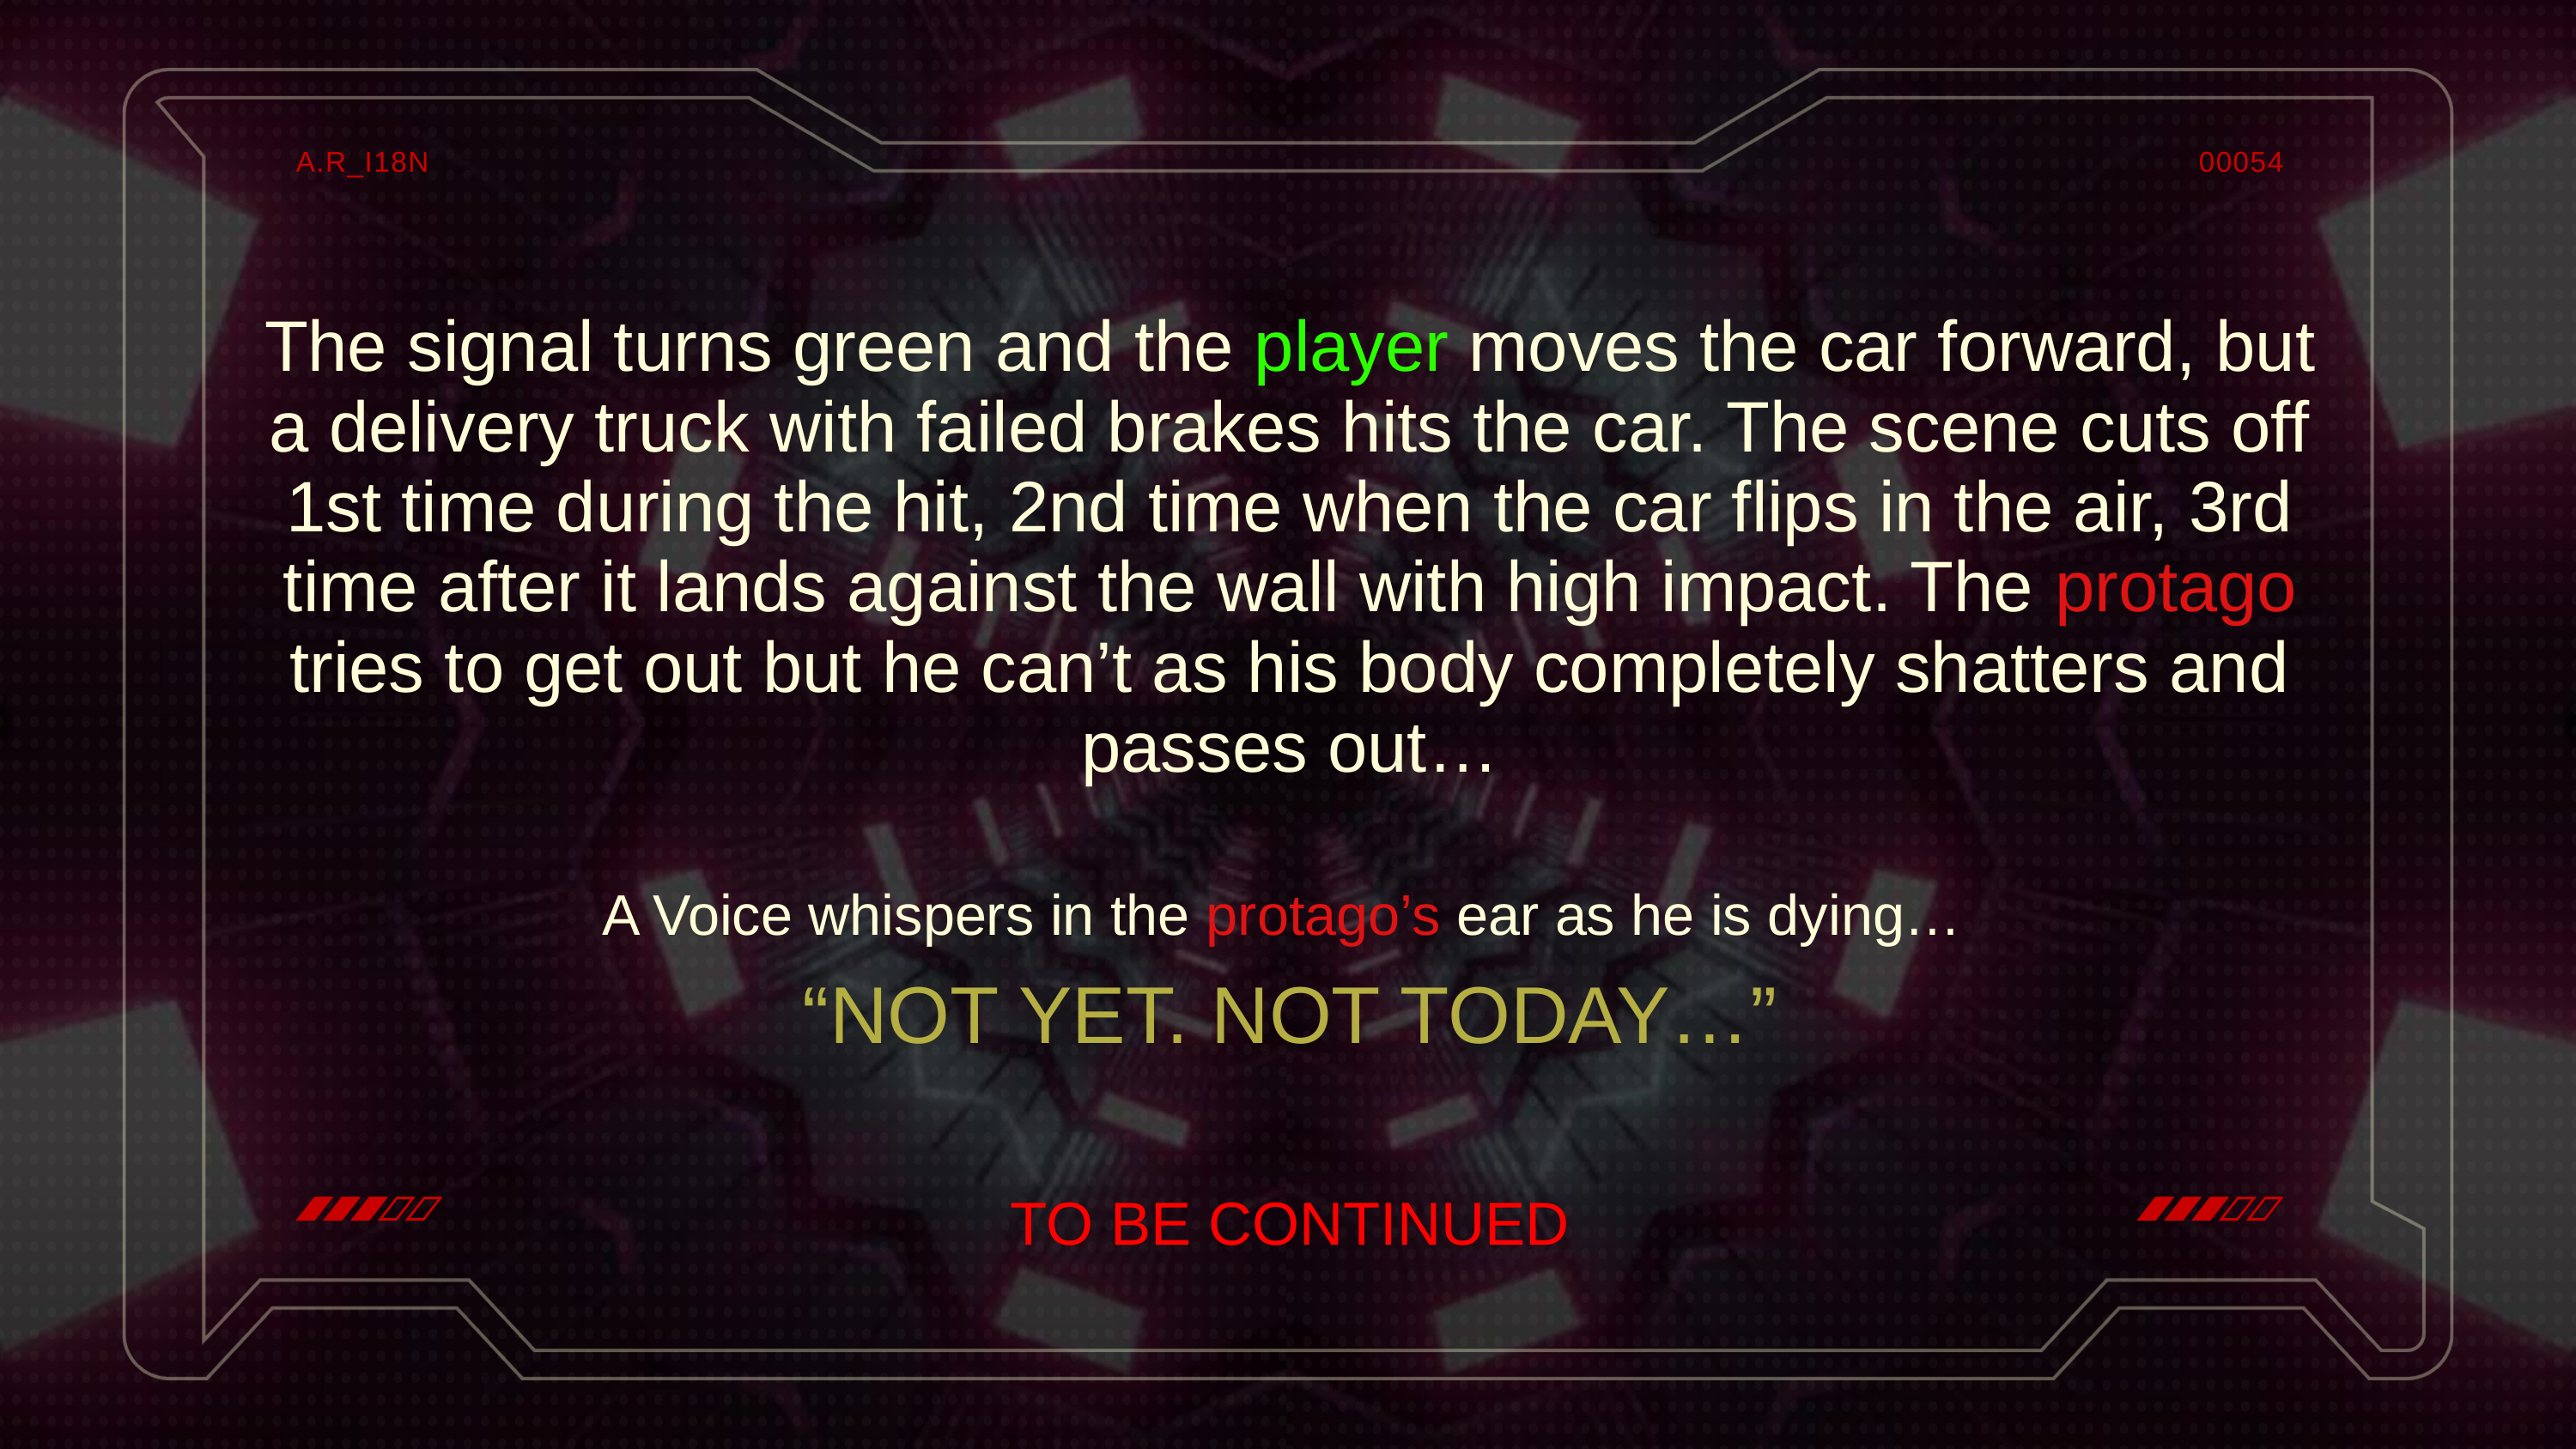

A.R_I18N
00054
The signal turns green and the player moves the car forward, but a delivery truck with failed brakes hits the car. The scene cuts off 1st time during the hit, 2nd time when the car flips in the air, 3rd time after it lands against the wall with high impact. The protago tries to get out but he can’t as his body completely shatters and passes out…

A Voice whispers in the protago’s ear as he is dying…
“NOT YET. NOT TODAY…”

TO BE CONTINUED